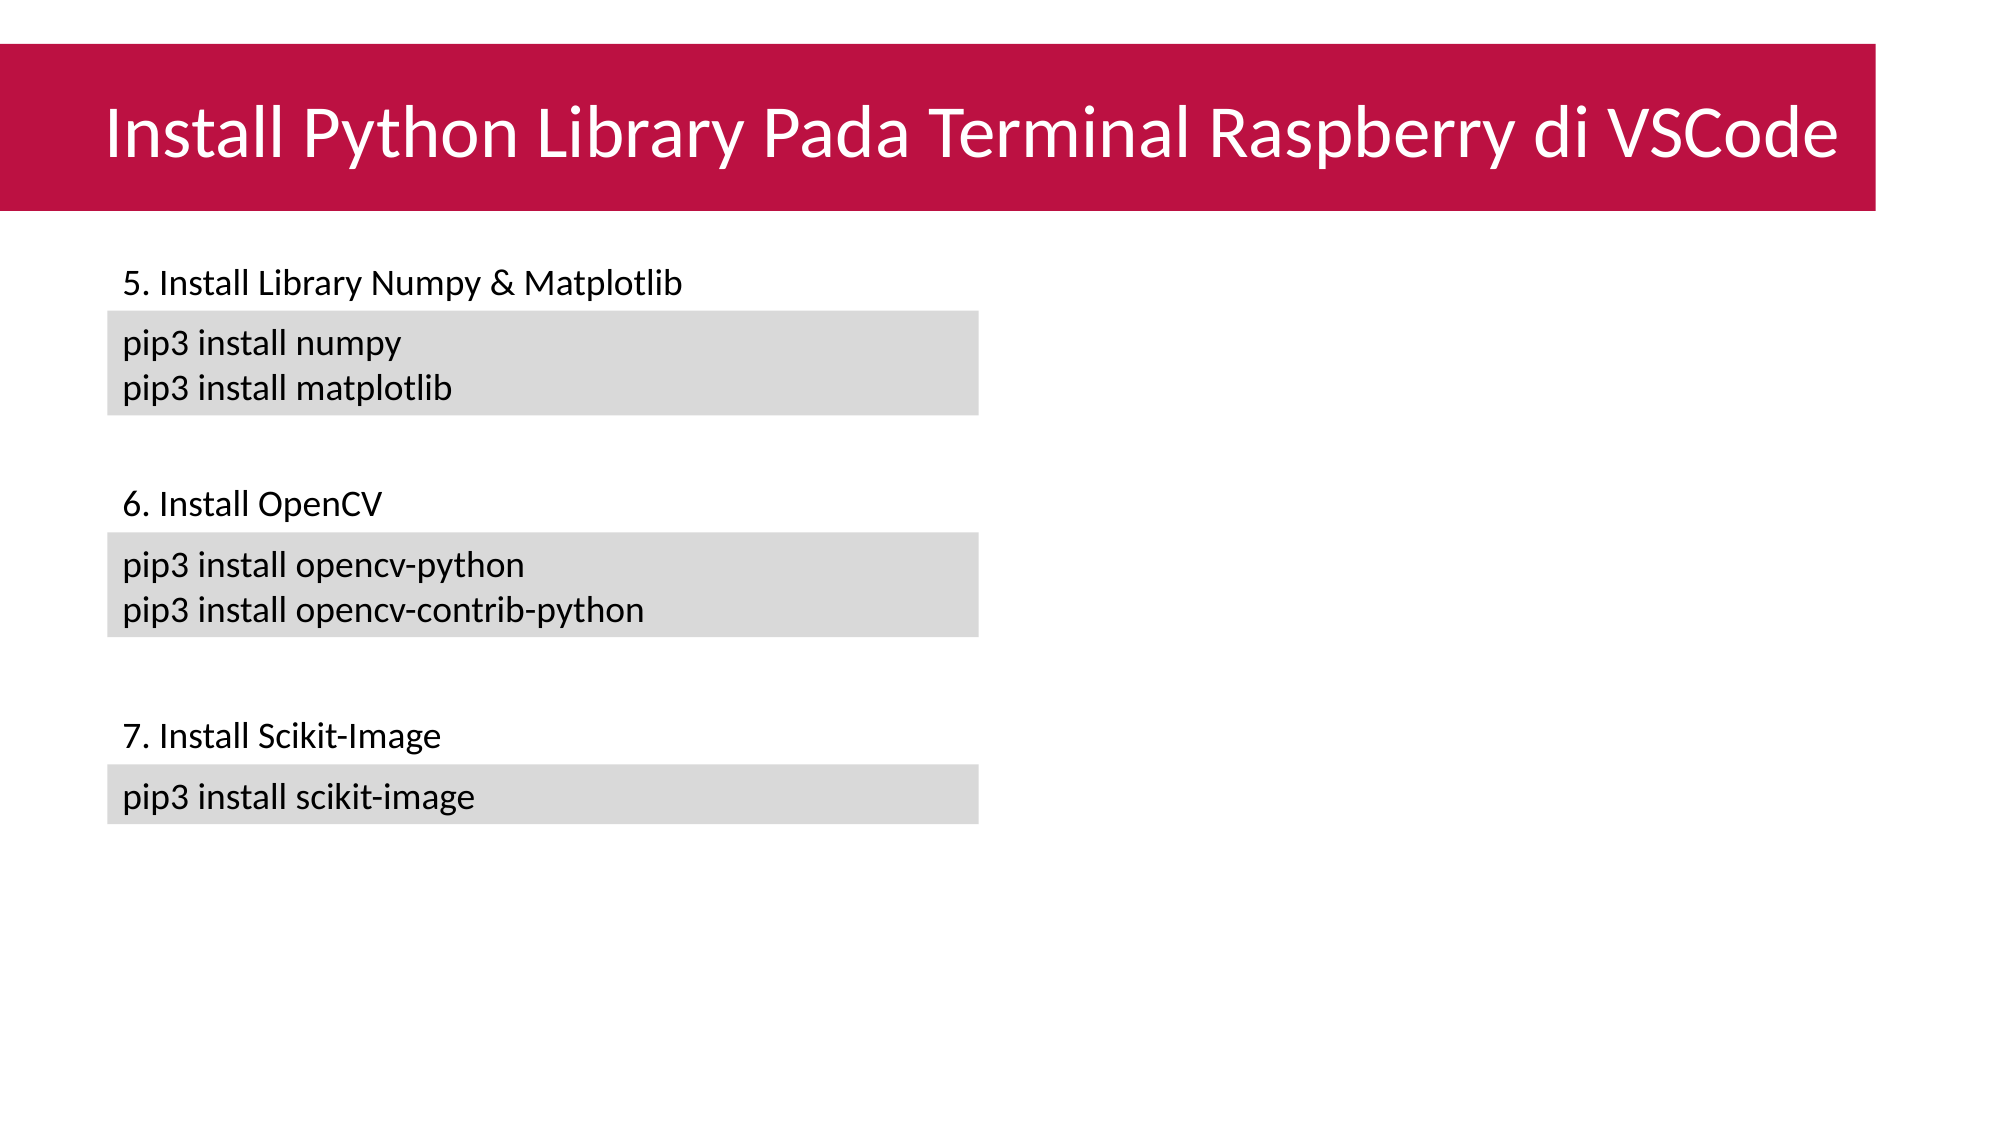

Install Python Library Pada Terminal Raspberry di VSCode
5. Install Library Numpy & Matplotlib
pip3 install numpy
pip3 install matplotlib
6. Install OpenCV
pip3 install opencv-python
pip3 install opencv-contrib-python
7. Install Scikit-Image
pip3 install scikit-image